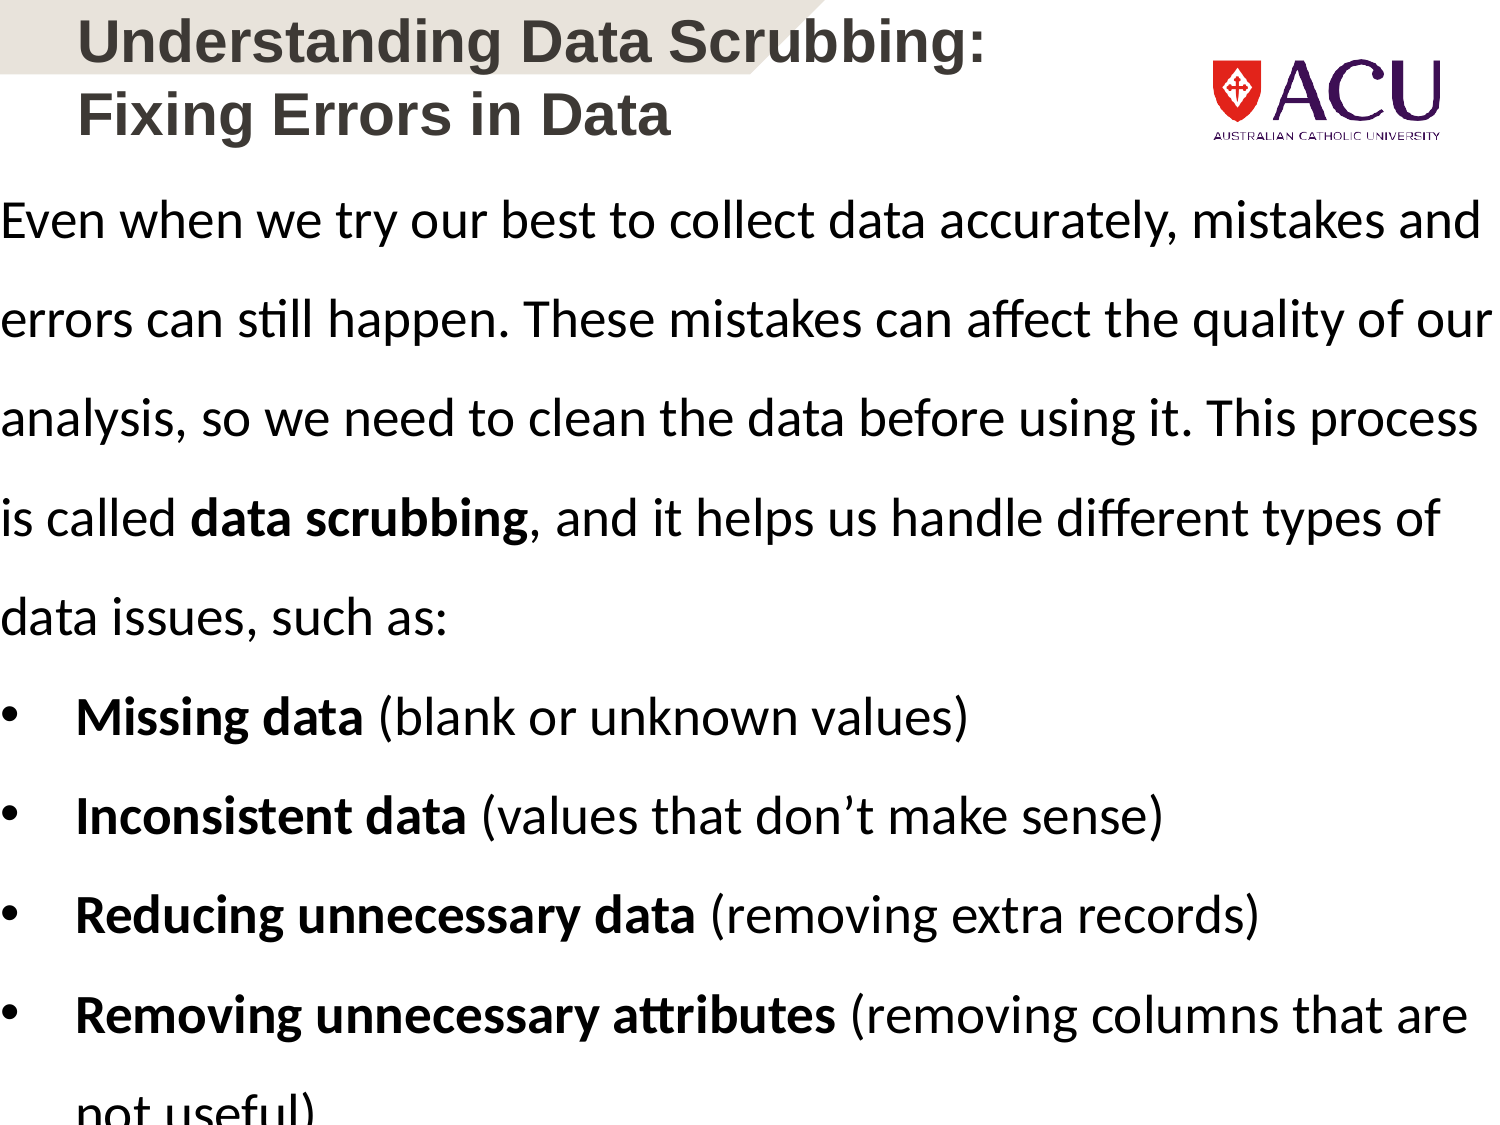

# Understanding Data Scrubbing: Fixing Errors in Data
Even when we try our best to collect data accurately, mistakes and errors can still happen. These mistakes can affect the quality of our analysis, so we need to clean the data before using it. This process is called data scrubbing, and it helps us handle different types of data issues, such as:
Missing data (blank or unknown values)
Inconsistent data (values that don’t make sense)
Reducing unnecessary data (removing extra records)
Removing unnecessary attributes (removing columns that are not useful)
4 | Faculty of Business and Law | Peter Faber Business School